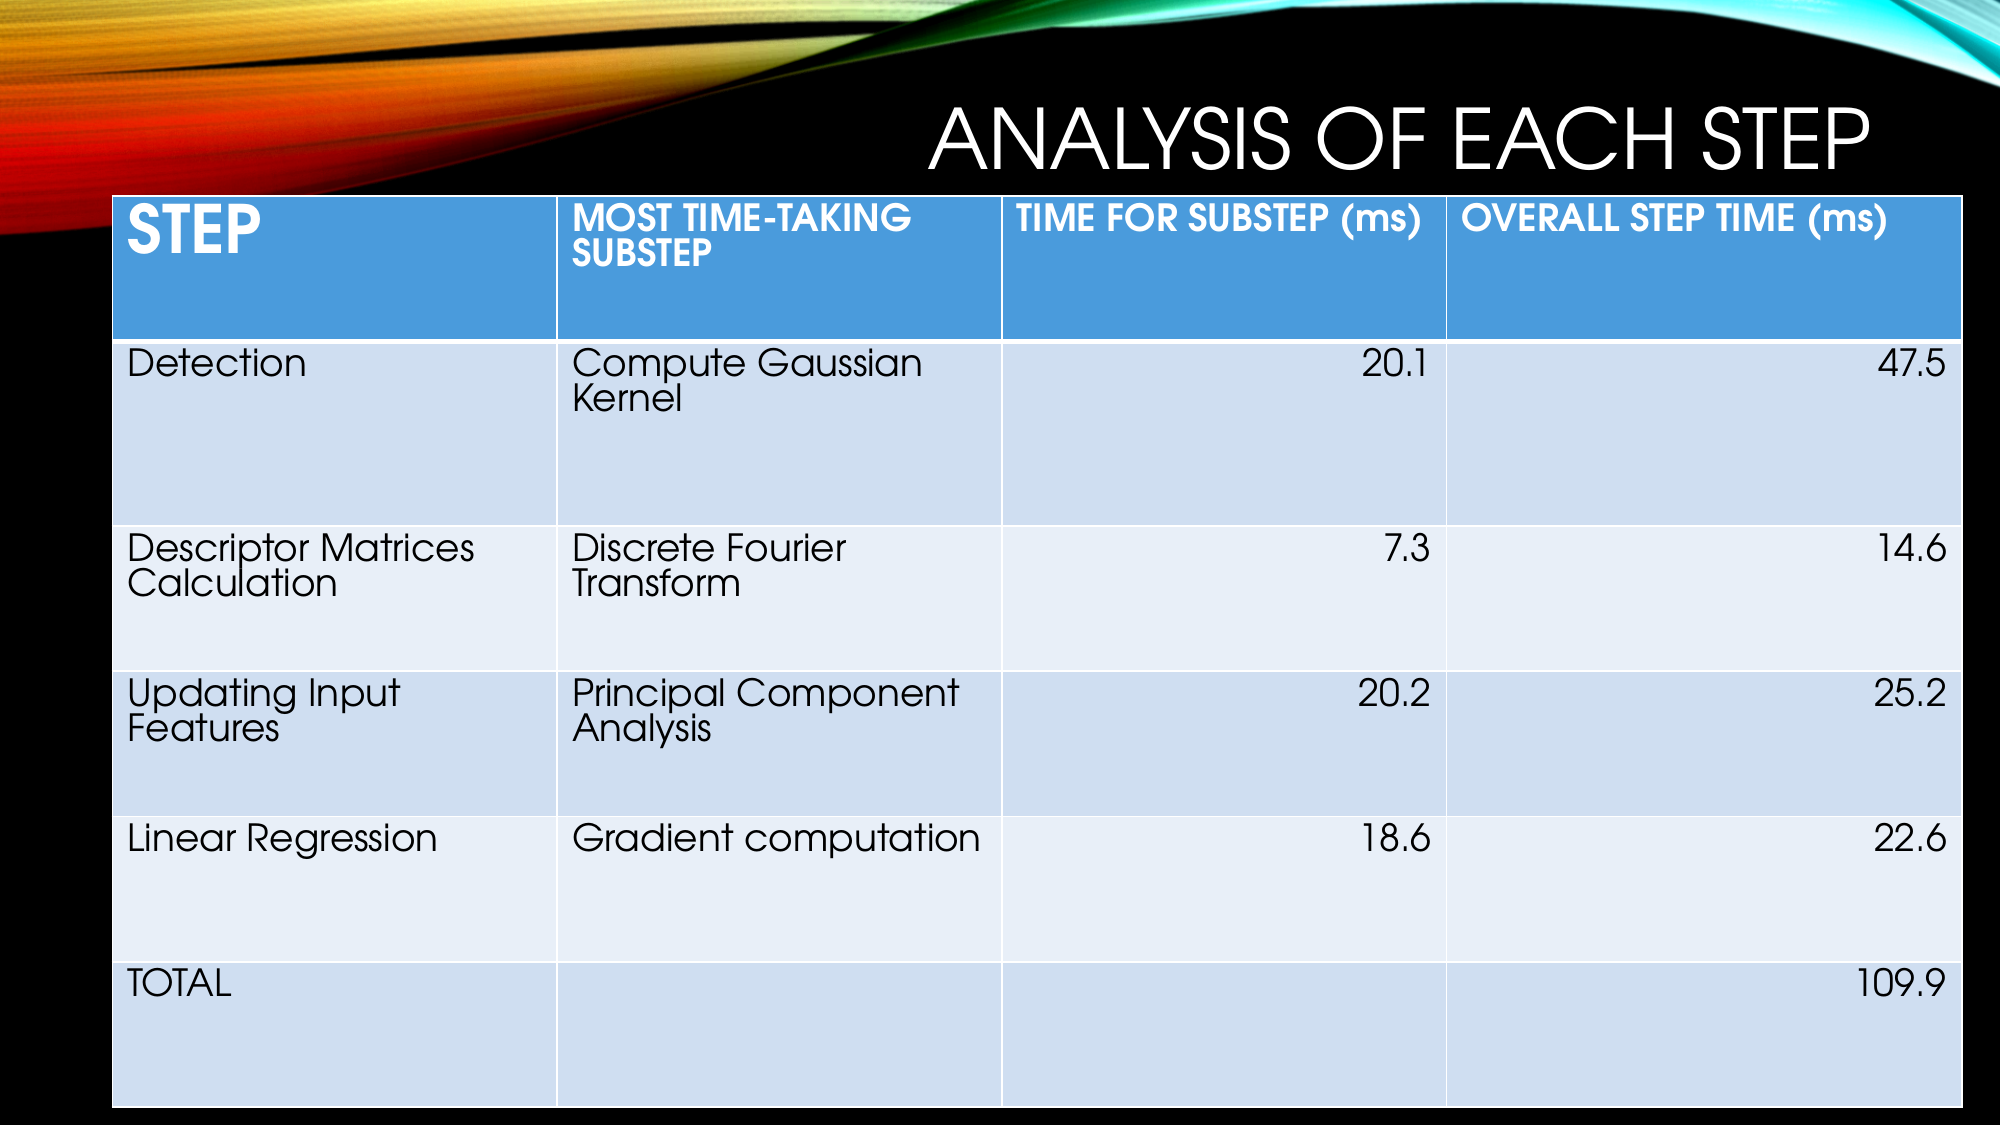

# Analysis of each step
| STEP | MOST TIME-TAKING SUBSTEP | TIME FOR SUBSTEP (ms) | OVERALL STEP TIME (ms) |
| --- | --- | --- | --- |
| Detection | Compute Gaussian Kernel | 20.1 | 47.5 |
| Descriptor Matrices Calculation | Discrete Fourier Transform | 7.3 | 14.6 |
| Updating Input Features | Principal Component Analysis | 20.2 | 25.2 |
| Linear Regression | Gradient computation | 18.6 | 22.6 |
| TOTAL |  |  | 109.9 |